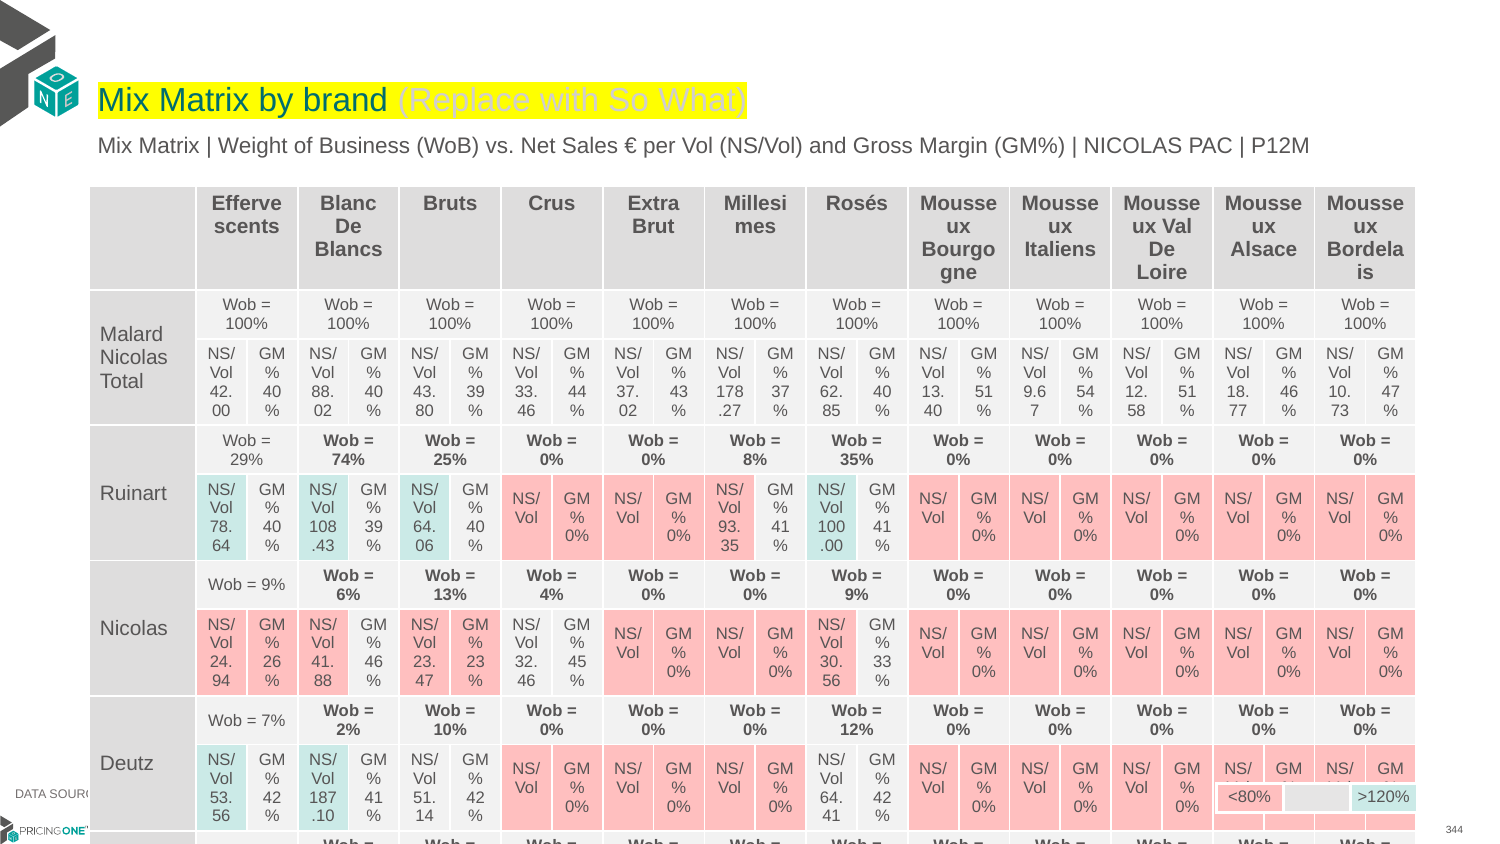

# Mix Matrix by brand (Replace with So What)
Mix Matrix | Weight of Business (WoB) vs. Net Sales € per Vol (NS/Vol) and Gross Margin (GM%) | NICOLAS PAC | P12M
|  | Effervescents |  | Blanc De Blancs |  | Bruts |  | Crus |  | Extra Brut |  | Millesimes |  | Rosés |  | Mousseux Bourgogne |  | Mousseux Italiens |  | Mousseux Val De Loire |  | Mousseux Alsace |  | Mousseux Bordelais |  |
| --- | --- | --- | --- | --- | --- | --- | --- | --- | --- | --- | --- | --- | --- | --- | --- | --- | --- | --- | --- | --- | --- | --- | --- | --- |
| Malard Nicolas Total | Wob = 100% |  | Wob = 100% |  | Wob = 100% |  | Wob = 100% |  | Wob = 100% |  | Wob = 100% |  | Wob = 100% |  | Wob = 100% |  | Wob = 100% |  | Wob = 100% |  | Wob = 100% |  | Wob = 100% |  |
|  | NS/Vol 42.00 | GM% 40% | NS/Vol 88.02 | GM% 40% | NS/Vol 43.80 | GM% 39% | NS/Vol 33.46 | GM% 44% | NS/Vol 37.02 | GM% 43% | NS/Vol 178.27 | GM% 37% | NS/Vol 62.85 | GM% 40% | NS/Vol 13.40 | GM% 51% | NS/Vol 9.67 | GM% 54% | NS/Vol 12.58 | GM% 51% | NS/Vol 18.77 | GM% 46% | NS/Vol 10.73 | GM% 47% |
| Ruinart | Wob = 29% |  | Wob = 74% |  | Wob = 25% |  | Wob = 0% |  | Wob = 0% |  | Wob = 8% |  | Wob = 35% |  | Wob = 0% |  | Wob = 0% |  | Wob = 0% |  | Wob = 0% |  | Wob = 0% |  |
|  | NS/Vol 78.64 | GM% 40% | NS/Vol 108.43 | GM% 39% | NS/Vol 64.06 | GM% 40% | NS/Vol | GM% 0% | NS/Vol | GM% 0% | NS/Vol 93.35 | GM% 41% | NS/Vol 100.00 | GM% 41% | NS/Vol | GM% 0% | NS/Vol | GM% 0% | NS/Vol | GM% 0% | NS/Vol | GM% 0% | NS/Vol | GM% 0% |
| Nicolas | Wob = 9% |  | Wob = 6% |  | Wob = 13% |  | Wob = 4% |  | Wob = 0% |  | Wob = 0% |  | Wob = 9% |  | Wob = 0% |  | Wob = 0% |  | Wob = 0% |  | Wob = 0% |  | Wob = 0% |  |
|  | NS/Vol 24.94 | GM% 26% | NS/Vol 41.88 | GM% 46% | NS/Vol 23.47 | GM% 23% | NS/Vol 32.46 | GM% 45% | NS/Vol | GM% 0% | NS/Vol | GM% 0% | NS/Vol 30.56 | GM% 33% | NS/Vol | GM% 0% | NS/Vol | GM% 0% | NS/Vol | GM% 0% | NS/Vol | GM% 0% | NS/Vol | GM% 0% |
| Deutz | Wob = 7% |  | Wob = 2% |  | Wob = 10% |  | Wob = 0% |  | Wob = 0% |  | Wob = 0% |  | Wob = 12% |  | Wob = 0% |  | Wob = 0% |  | Wob = 0% |  | Wob = 0% |  | Wob = 0% |  |
|  | NS/Vol 53.56 | GM% 42% | NS/Vol 187.10 | GM% 41% | NS/Vol 51.14 | GM% 42% | NS/Vol | GM% 0% | NS/Vol | GM% 0% | NS/Vol | GM% 0% | NS/Vol 64.41 | GM% 42% | NS/Vol | GM% 0% | NS/Vol | GM% 0% | NS/Vol | GM% 0% | NS/Vol | GM% 0% | NS/Vol | GM% 0% |
| Laurent Perrier | Wob = 5% |  | Wob = 1% |  | Wob = 6% |  | Wob = 0% |  | Wob = 0% |  | Wob = 2% |  | Wob = 13% |  | Wob = 0% |  | Wob = 0% |  | Wob = 0% |  | Wob = 0% |  | Wob = 0% |  |
|  | NS/Vol 54.12 | GM% 41% | NS/Vol 111.37 | GM% 43% | NS/Vol 48.41 | GM% 41% | NS/Vol | GM% 0% | NS/Vol | GM% 0% | NS/Vol 62.82 | GM% 43% | NS/Vol 90.62 | GM% 39% | NS/Vol | GM% 0% | NS/Vol | GM% 0% | NS/Vol | GM% 0% | NS/Vol | GM% 0% | NS/Vol | GM% 0% |
| All Others | Wob = 4% |  | Wob = 0% |  | Wob = 3% |  | Wob = 1% |  | Wob = 0% |  | Wob = 1% |  | Wob = 1% |  | Wob = 0% |  | Wob = 39% |  | Wob = 21% |  | Wob = 0% |  | Wob = 0% |  |
|  | NS/Vol 15.59 | GM% 48% | NS/Vol 47.31 | GM% 44% | NS/Vol 42.73 | GM% 42% | NS/Vol 49.10 | GM% 41% | NS/Vol | GM% 0% | NS/Vol 180.30 | GM% 41% | NS/Vol 277.12 | GM% 42% | NS/Vol | GM% 0% | NS/Vol 7.91 | GM% 57% | NS/Vol 12.55 | GM% 51% | NS/Vol | GM% 0% | NS/Vol | GM% 0% |
| Roederer | Wob = 4% |  | Wob = 0% |  | Wob = 4% |  | Wob = 0% |  | Wob = 0% |  | Wob = 24% |  | Wob = 0% |  | Wob = 0% |  | Wob = 0% |  | Wob = 0% |  | Wob = 0% |  | Wob = 0% |  |
|  | NS/Vol 83.12 | GM% 42% | NS/Vol | GM% 0% | NS/Vol 64.05 | GM% 43% | NS/Vol | GM% 0% | NS/Vol | GM% 0% | NS/Vol 196.77 | GM% 39% | NS/Vol | GM% 0% | NS/Vol | GM% 0% | NS/Vol | GM% 0% | NS/Vol | GM% 0% | NS/Vol | GM% 0% | NS/Vol | GM% 0% |
| Heidsieck & Co Monopole | Wob = 3% |  | Wob = 0% |  | Wob = 5% |  | Wob = 0% |  | Wob = 0% |  | Wob = 0% |  | Wob = 0% |  | Wob = 0% |  | Wob = 0% |  | Wob = 0% |  | Wob = 0% |  | Wob = 0% |  |
|  | NS/Vol 33.80 | GM% 40% | NS/Vol | GM% 0% | NS/Vol 33.80 | GM% 40% | NS/Vol | GM% 0% | NS/Vol | GM% 0% | NS/Vol | GM% 0% | NS/Vol | GM% 0% | NS/Vol | GM% 0% | NS/Vol | GM% 0% | NS/Vol | GM% 0% | NS/Vol | GM% 0% | NS/Vol | GM% 0% |
| Malard | Wob = 3% |  | Wob = 3% |  | Wob = 0% |  | Wob = 71% |  | Wob = 0% |  | Wob = 4% |  | Wob = 3% |  | Wob = 0% |  | Wob = 0% |  | Wob = 0% |  | Wob = 0% |  | Wob = 0% |  |
|  | NS/Vol 35.11 | GM% 43% | NS/Vol 39.29 | GM% 43% | NS/Vol | GM% 0% | NS/Vol 33.27 | GM% 43% | NS/Vol | GM% 0% | NS/Vol 40.39 | GM% 41% | NS/Vol 38.55 | GM% 43% | NS/Vol | GM% 0% | NS/Vol | GM% 0% | NS/Vol | GM% 0% | NS/Vol | GM% 0% | NS/Vol | GM% 0% |
| Dom Perignon | Wob = 3% |  | Wob = 0% |  | Wob = 0% |  | Wob = 0% |  | Wob = 0% |  | Wob = 53% |  | Wob = 2% |  | Wob = 0% |  | Wob = 0% |  | Wob = 0% |  | Wob = 0% |  | Wob = 0% |  |
|  | NS/Vol 282.06 | GM% 34% | NS/Vol | GM% 0% | NS/Vol | GM% 0% | NS/Vol | GM% 0% | NS/Vol | GM% 0% | NS/Vol 277.30 | GM% 35% | NS/Vol 472.60 | GM% 29% | NS/Vol | GM% 0% | NS/Vol | GM% 0% | NS/Vol | GM% 0% | NS/Vol | GM% 0% | NS/Vol | GM% 0% |
| Taittinger | Wob = 3% |  | Wob = 2% |  | Wob = 4% |  | Wob = 0% |  | Wob = 0% |  | Wob = 0% |  | Wob = 0% |  | Wob = 0% |  | Wob = 0% |  | Wob = 0% |  | Wob = 0% |  | Wob = 0% |  |
|  | NS/Vol 53.93 | GM% 40% | NS/Vol 229.04 | GM% 45% | NS/Vol 49.92 | GM% 40% | NS/Vol | GM% 0% | NS/Vol | GM% 0% | NS/Vol | GM% 0% | NS/Vol 279.17 | GM% 39% | NS/Vol | GM% 0% | NS/Vol | GM% 0% | NS/Vol | GM% 0% | NS/Vol | GM% 0% | NS/Vol | GM% 0% |
| Nicolas Feuillatte | Wob = 3% |  | Wob = 0% |  | Wob = 1% |  | Wob = 0% |  | Wob = 76% |  | Wob = 0% |  | Wob = 5% |  | Wob = 0% |  | Wob = 0% |  | Wob = 0% |  | Wob = 0% |  | Wob = 0% |  |
|  | NS/Vol 35.70 | GM% 44% | NS/Vol | GM% 0% | NS/Vol 36.66 | GM% 42% | NS/Vol | GM% 0% | NS/Vol 34.65 | GM% 45% | NS/Vol 150.00 | GM% 39% | NS/Vol 40.91 | GM% 44% | NS/Vol | GM% 0% | NS/Vol | GM% 0% | NS/Vol | GM% 0% | NS/Vol | GM% 0% | NS/Vol | GM% 0% |
| De Bligny | Wob = 2% |  | Wob = 2% |  | Wob = 3% |  | Wob = 0% |  | Wob = 0% |  | Wob = 0% |  | Wob = 0% |  | Wob = 0% |  | Wob = 0% |  | Wob = 0% |  | Wob = 0% |  | Wob = 0% |  |
|  | NS/Vol 34.97 | GM% 45% | NS/Vol 44.45 | GM% 45% | NS/Vol 34.02 | GM% 45% | NS/Vol | GM% 0% | NS/Vol | GM% 0% | NS/Vol | GM% 0% | NS/Vol | GM% 0% | NS/Vol | GM% 0% | NS/Vol | GM% 0% | NS/Vol | GM% 0% | NS/Vol | GM% 0% | NS/Vol | GM% 0% |
DATA SOURCE: Client P&L
| <80% |  | >120% |
| --- | --- | --- |

14/01/2024
344